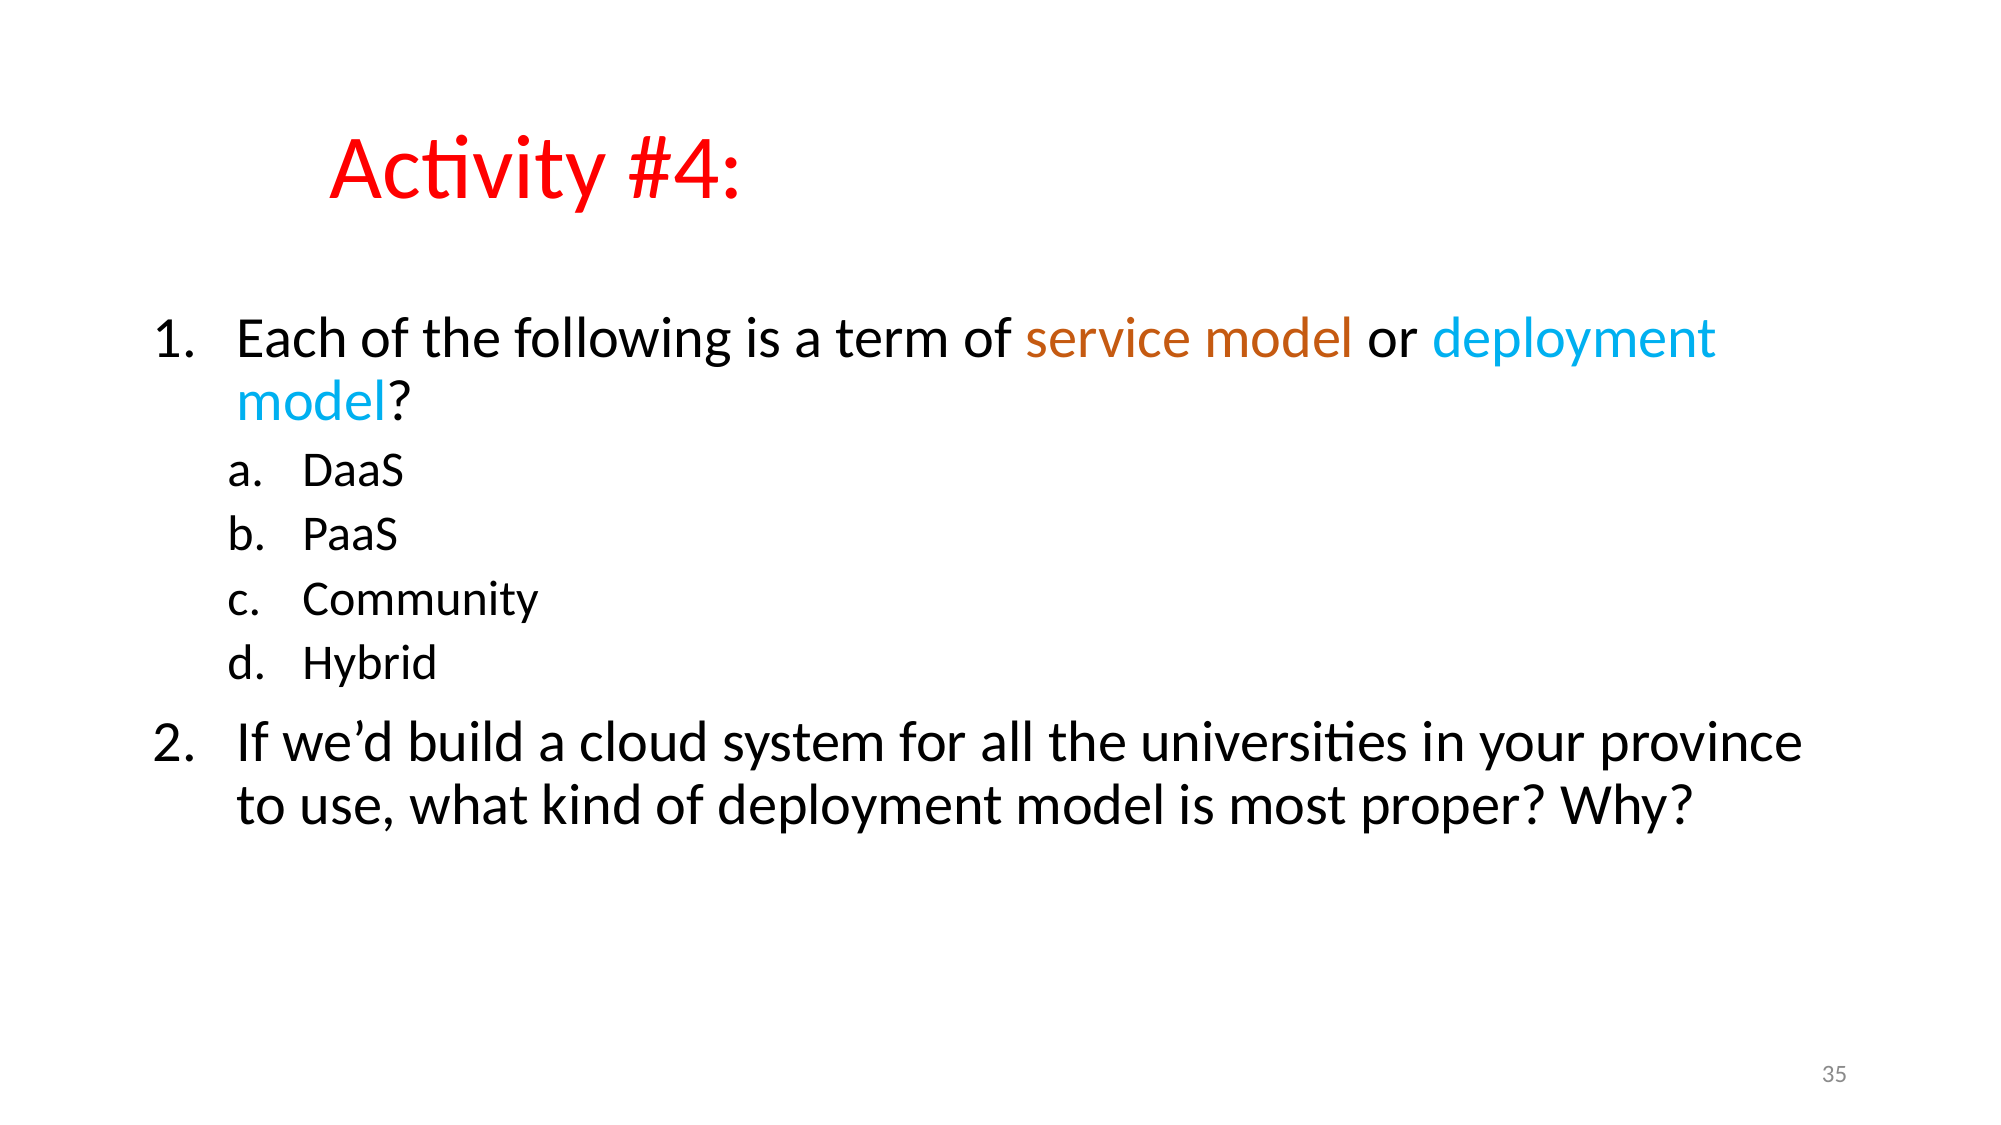

# Activity #4:
Each of the following is a term of service model or deployment model?
DaaS
PaaS
Community
Hybrid
If we’d build a cloud system for all the universities in your province to use, what kind of deployment model is most proper? Why?
35